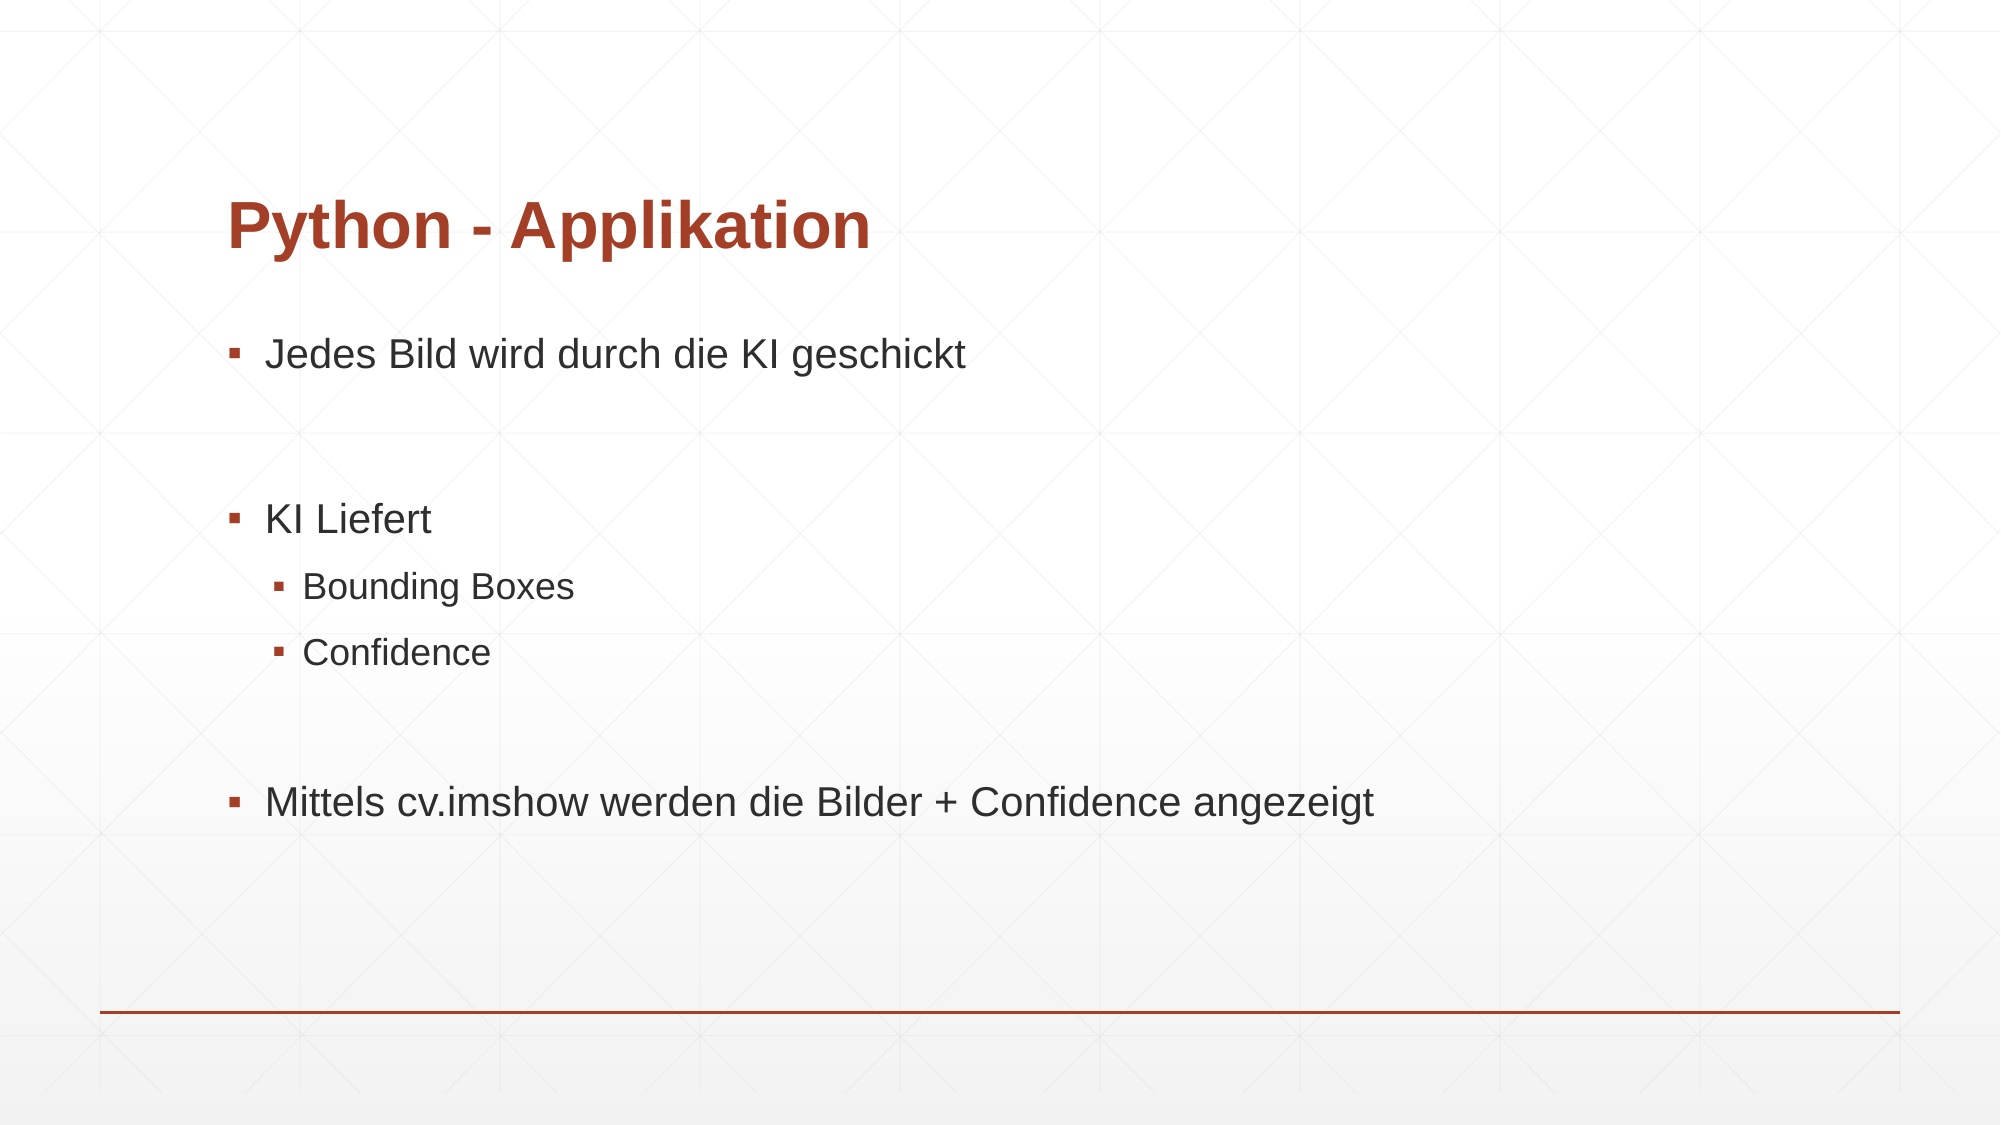

# Python - Applikation
Jedes Bild wird durch die KI geschickt

KI Liefert
Bounding Boxes
Confidence

Mittels cv.imshow werden die Bilder + Confidence angezeigt